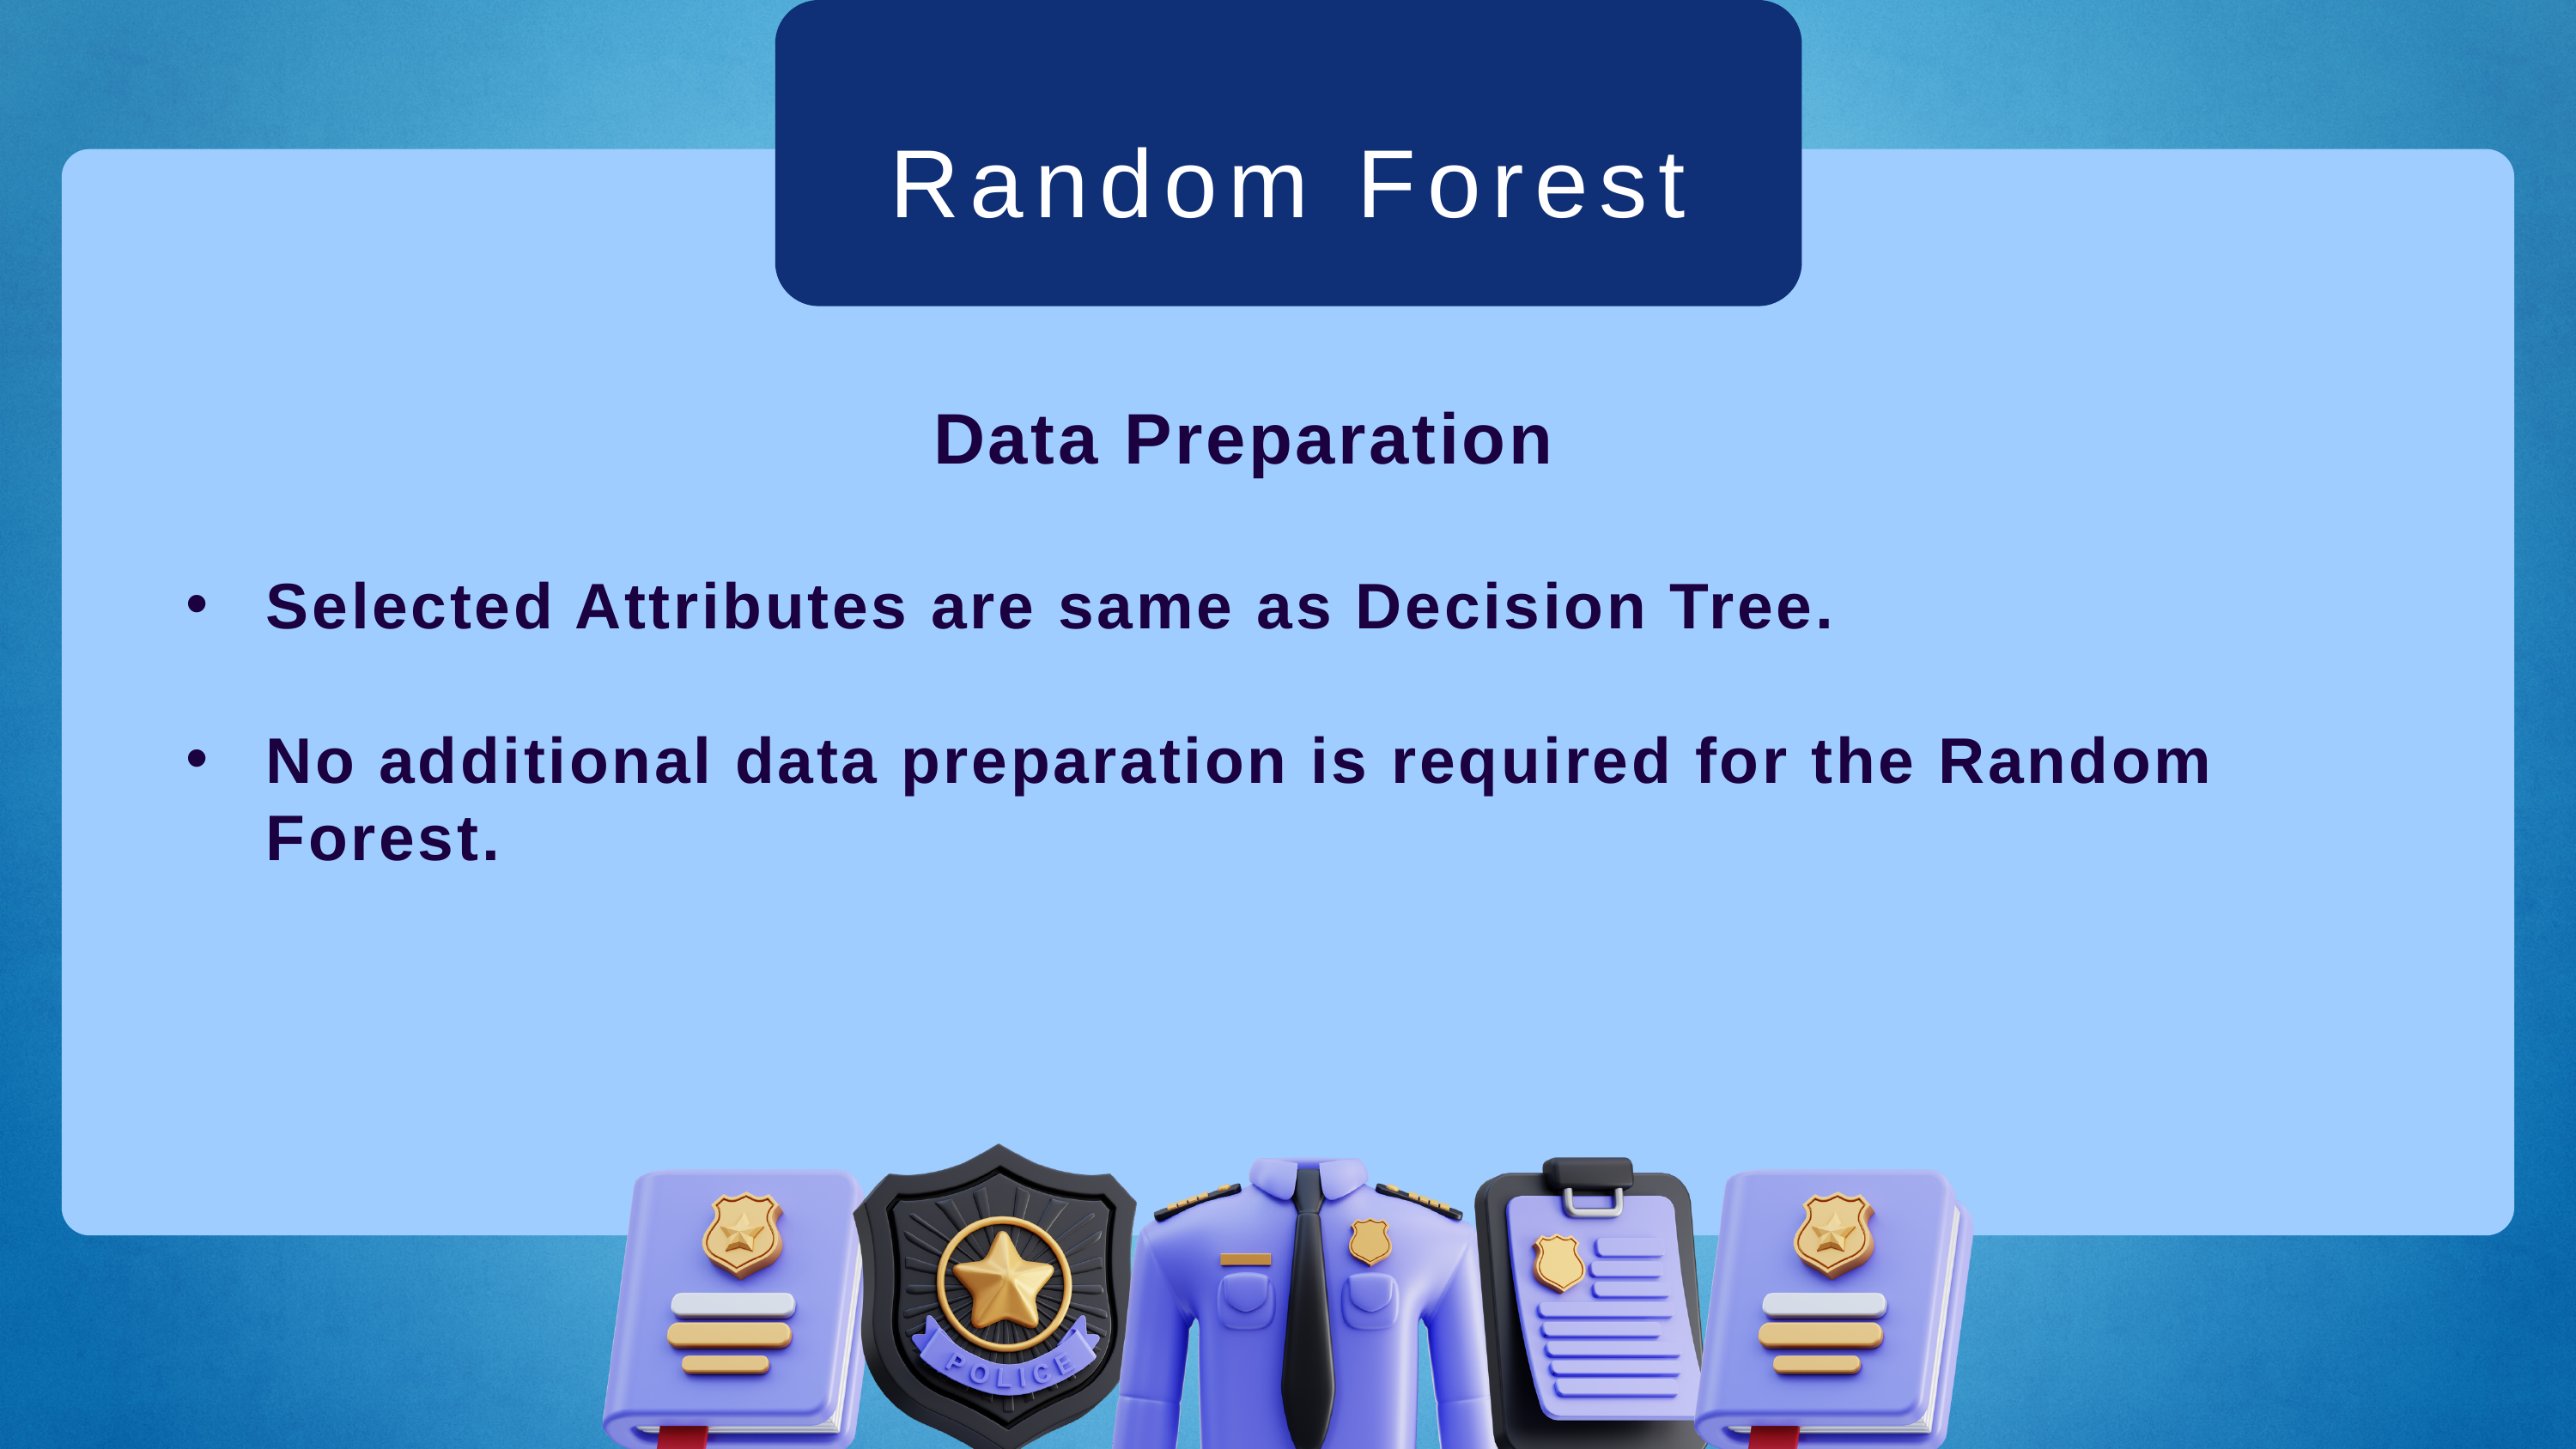

Random Forest

Data Preparation

Selected Attributes are same as Decision Tree.

No additional data preparation is required for the Random Forest.